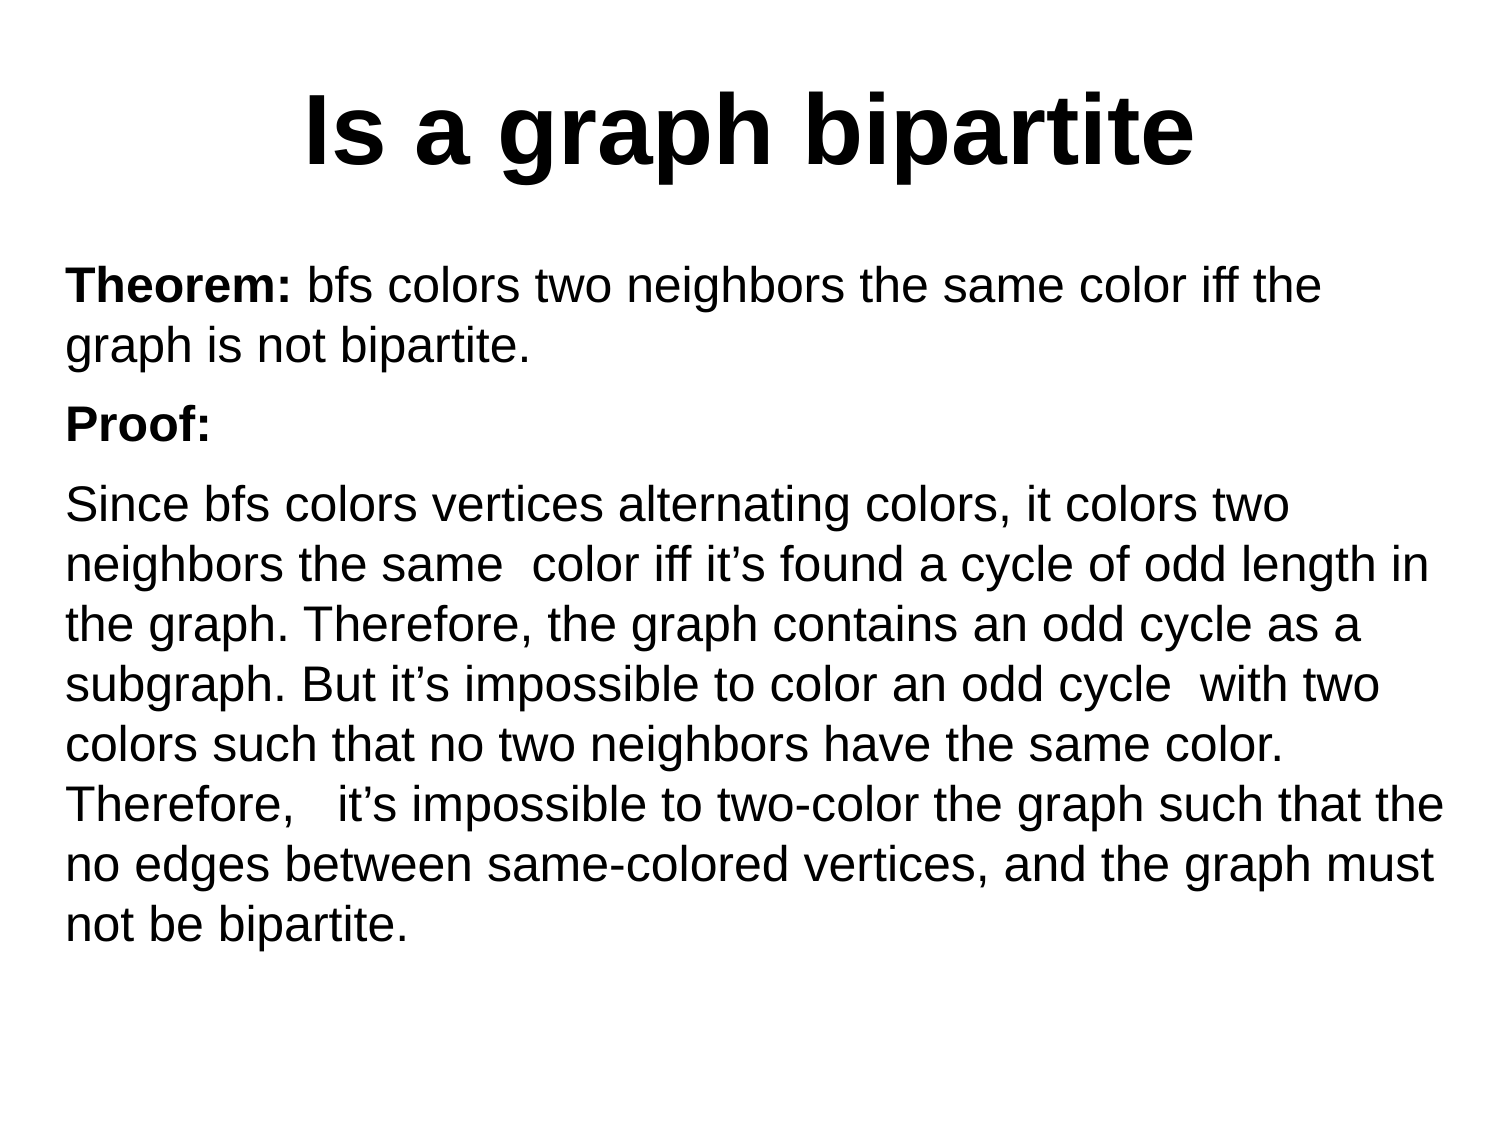

Is a graph bipartite
Theorem: bfs colors two neighbors the same color iff the graph is not bipartite.

Proof:

Since bfs colors vertices alternating colors, it colors two neighbors the same  color iff it’s found a cycle of odd length in the graph. Therefore, the graph contains an odd cycle as a subgraph. But it’s impossible to color an odd cycle  with two colors such that no two neighbors have the same color. Therefore,   it’s impossible to two-color the graph such that the no edges between same-colored vertices, and the graph must not be bipartite.